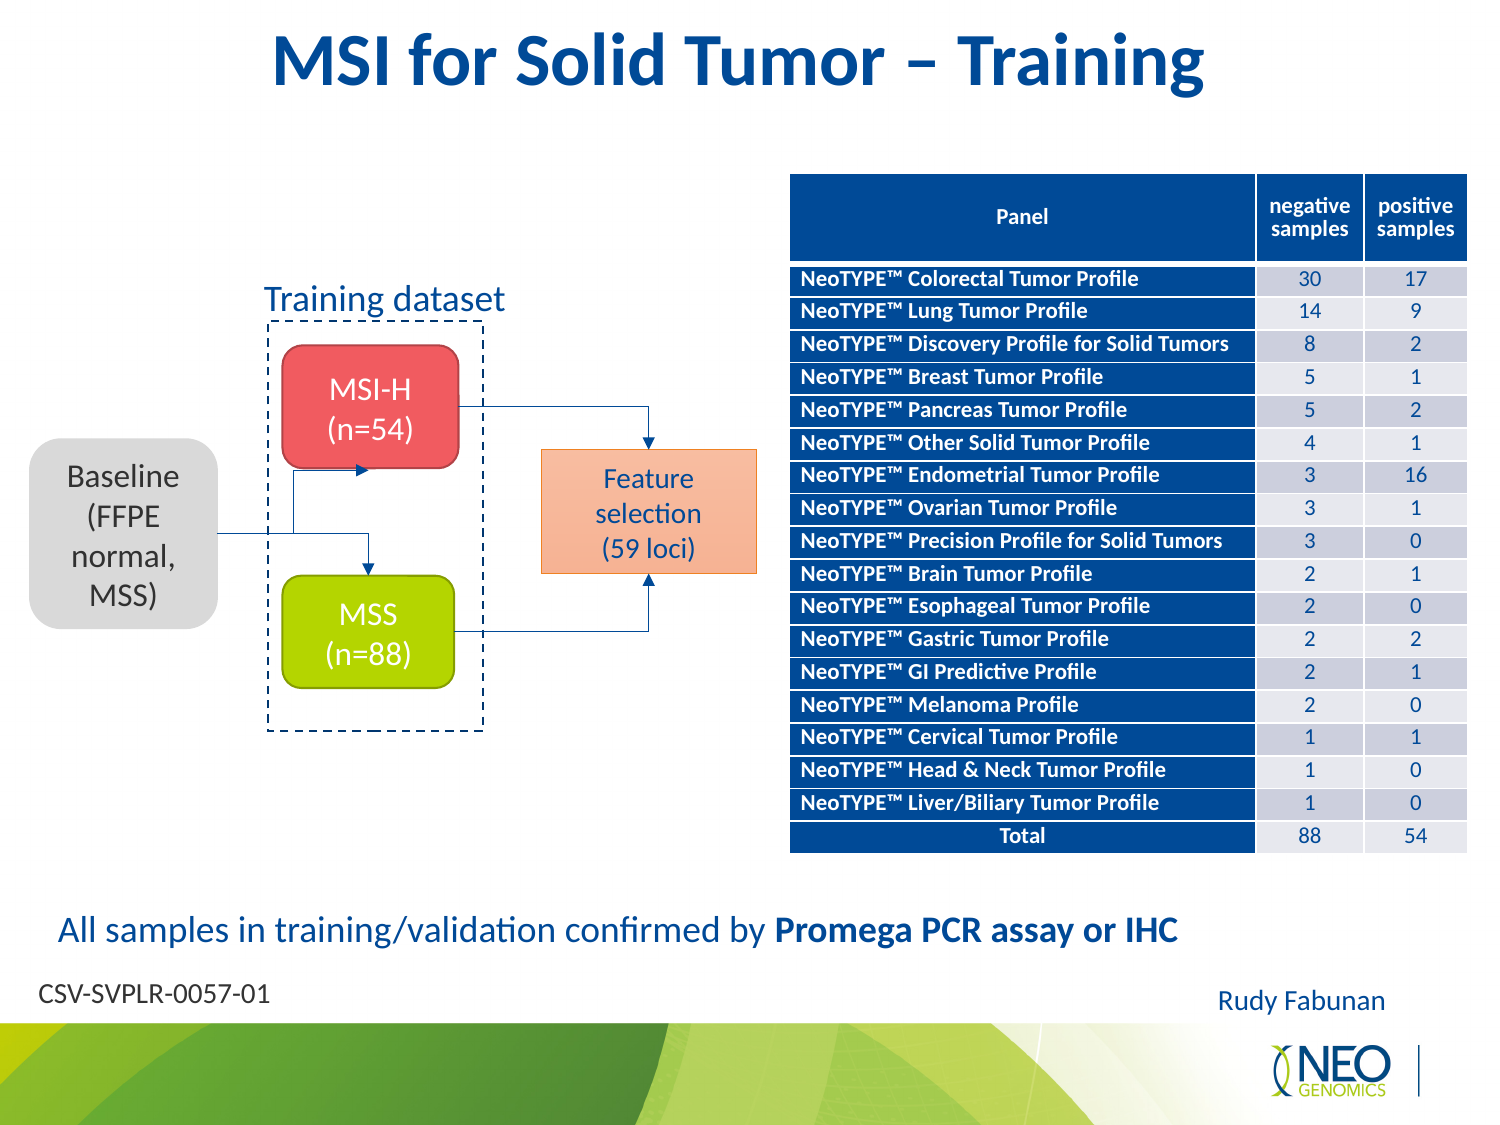

# MSI for Solid Tumor – Training
| Panel | negative samples | positive samples |
| --- | --- | --- |
| NeoTYPE™ Colorectal Tumor Profile | 30 | 17 |
| NeoTYPE™ Lung Tumor Profile | 14 | 9 |
| NeoTYPE™ Discovery Profile for Solid Tumors | 8 | 2 |
| NeoTYPE™ Breast Tumor Profile | 5 | 1 |
| NeoTYPE™ Pancreas Tumor Profile | 5 | 2 |
| NeoTYPE™ Other Solid Tumor Profile | 4 | 1 |
| NeoTYPE™ Endometrial Tumor Profile | 3 | 16 |
| NeoTYPE™ Ovarian Tumor Profile | 3 | 1 |
| NeoTYPE™ Precision Profile for Solid Tumors | 3 | 0 |
| NeoTYPE™ Brain Tumor Profile | 2 | 1 |
| NeoTYPE™ Esophageal Tumor Profile | 2 | 0 |
| NeoTYPE™ Gastric Tumor Profile | 2 | 2 |
| NeoTYPE™ GI Predictive Profile | 2 | 1 |
| NeoTYPE™ Melanoma Profile | 2 | 0 |
| NeoTYPE™ Cervical Tumor Profile | 1 | 1 |
| NeoTYPE™ Head & Neck Tumor Profile | 1 | 0 |
| NeoTYPE™ Liver/Biliary Tumor Profile | 1 | 0 |
| Total | 88 | 54 |
Training dataset

MSI-H
(n=54)
Baseline
(FFPE normal, MSS)
Feature selection
(59 loci)
MSS
(n=88)
All samples in training/validation confirmed by Promega PCR assay or IHC
CSV-SVPLR-0057-01
Rudy Fabunan